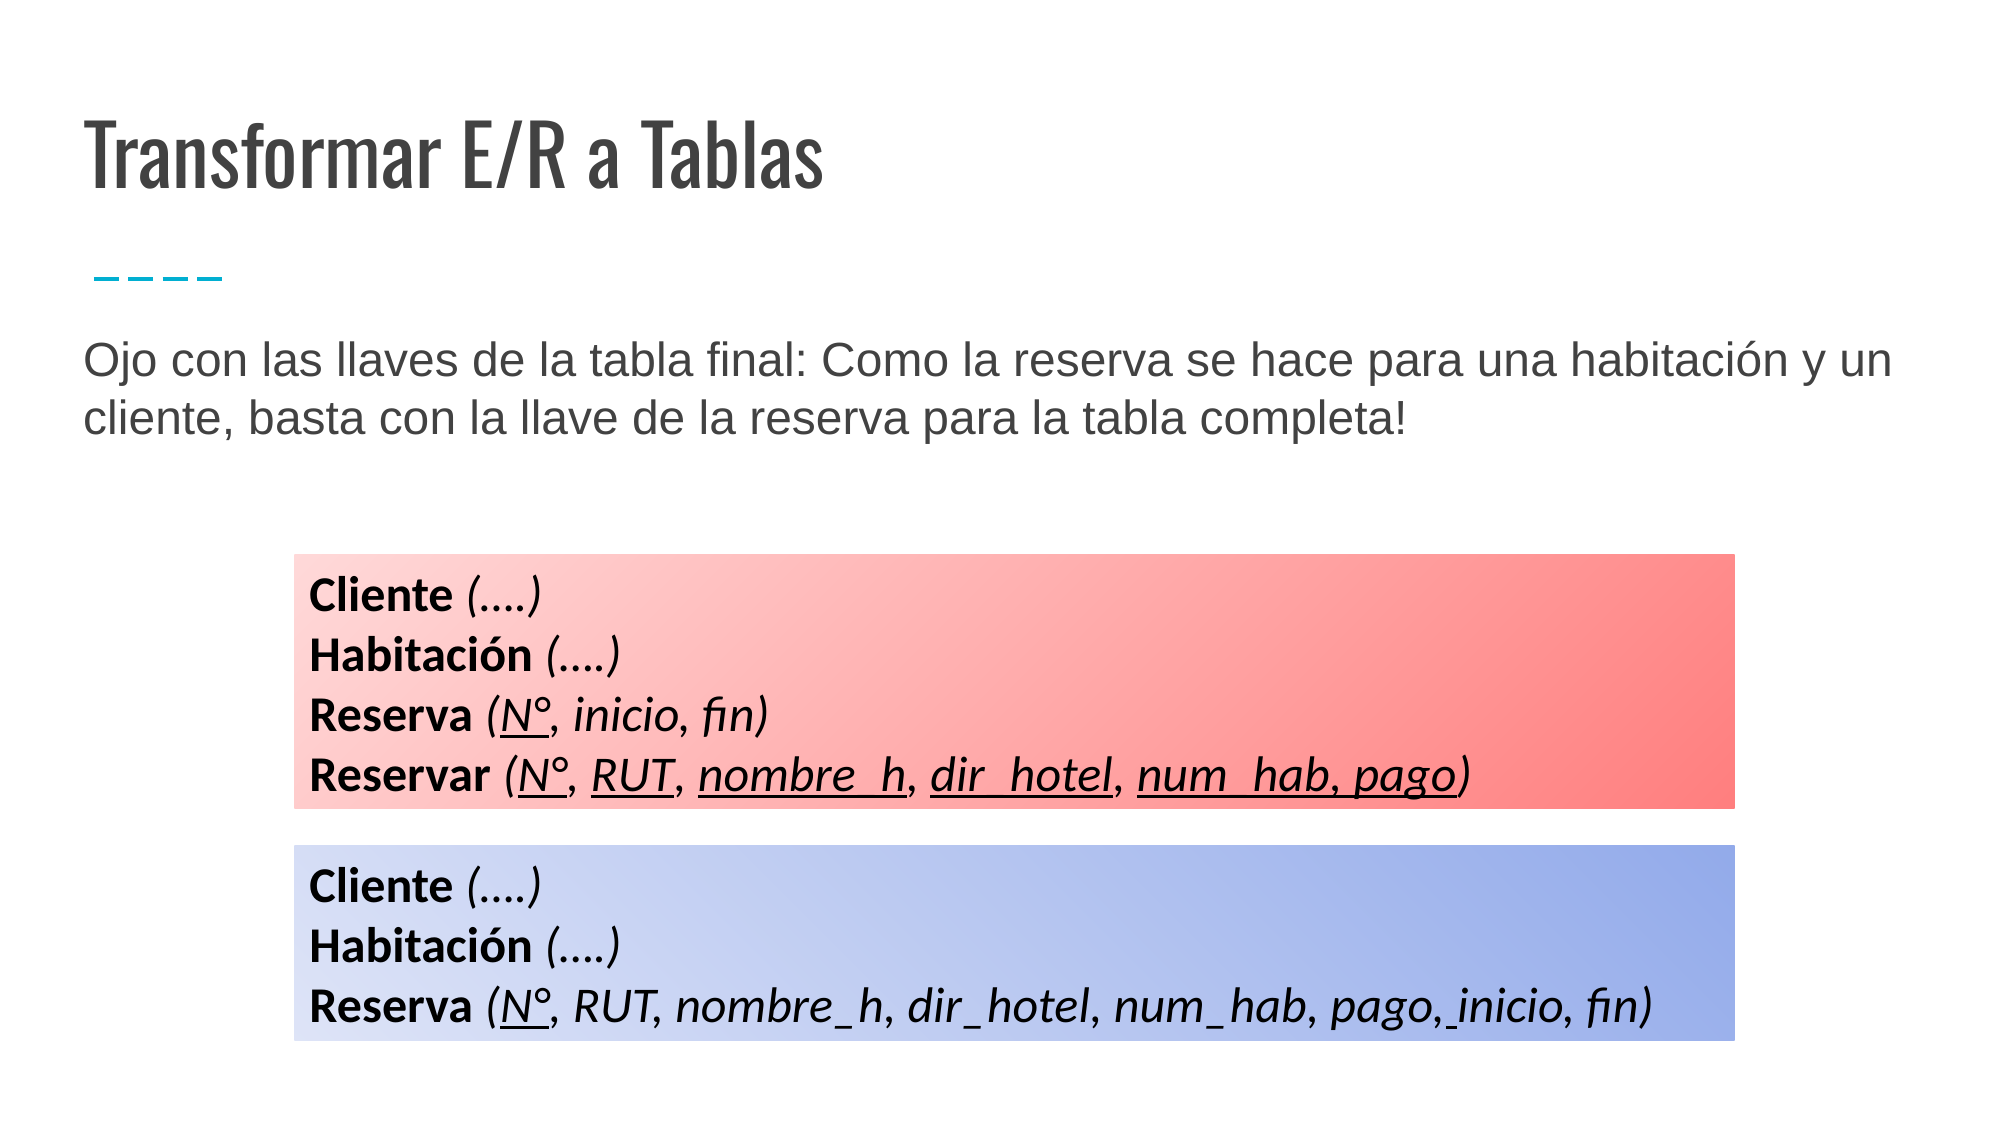

# Transformar E/R a Tablas
Ojo con las llaves de la tabla final: Como la reserva se hace para una habitación y un cliente, basta con la llave de la reserva para la tabla completa!
Cliente (….)
Habitación (….)
Reserva (N°, inicio, fin)
Reservar (N°, RUT, nombre_h, dir_hotel, num_hab, pago)
Cliente (….)
Habitación (….)
Reserva (N°, RUT, nombre_h, dir_hotel, num_hab, pago, inicio, fin)